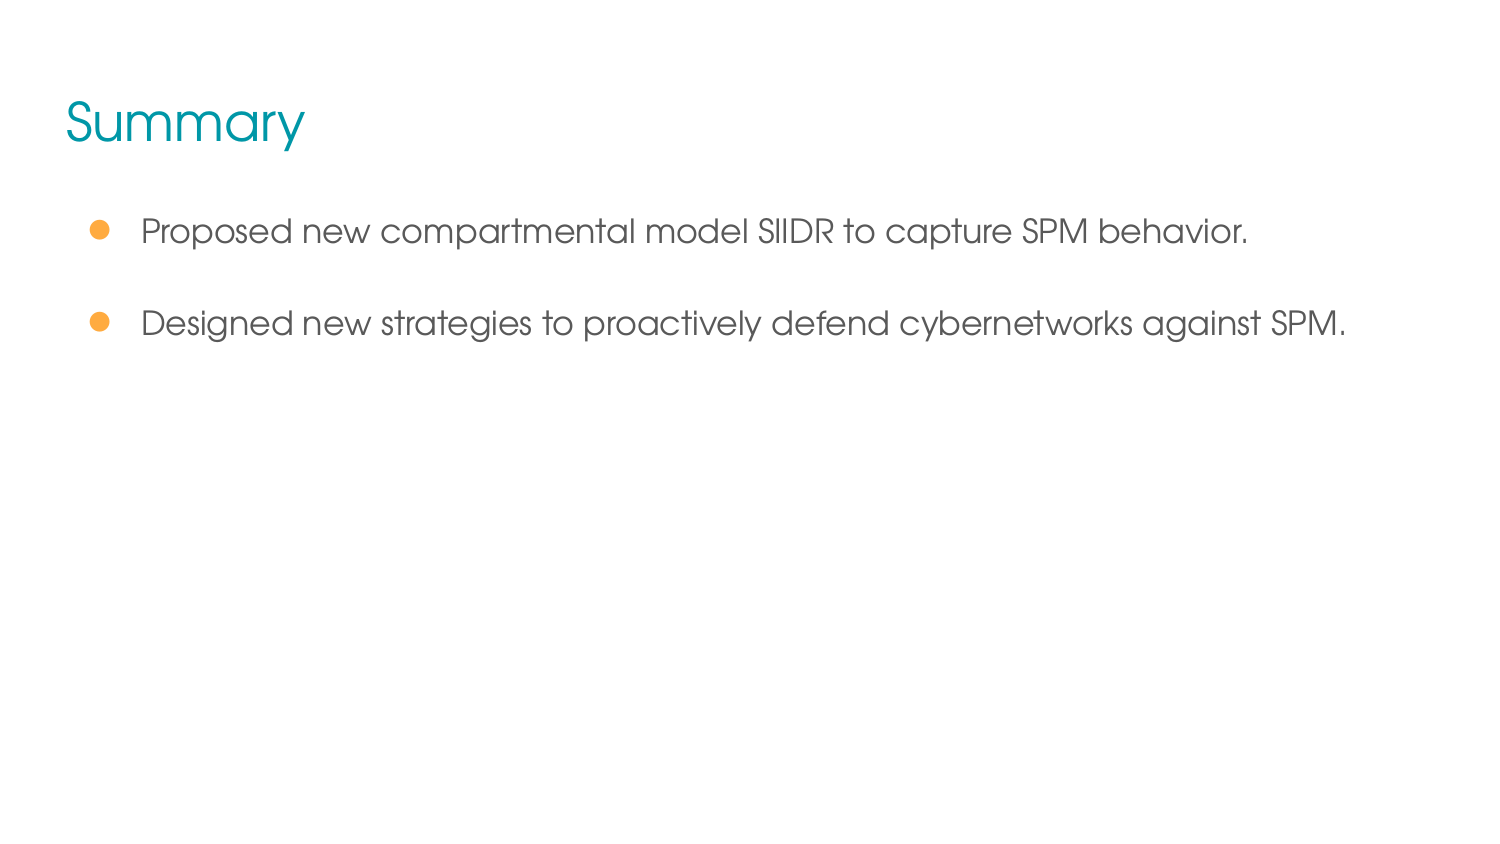

# Summary
Proposed new compartmental model SIIDR to capture SPM behavior.

Designed new strategies to proactively defend cybernetworks against SPM.